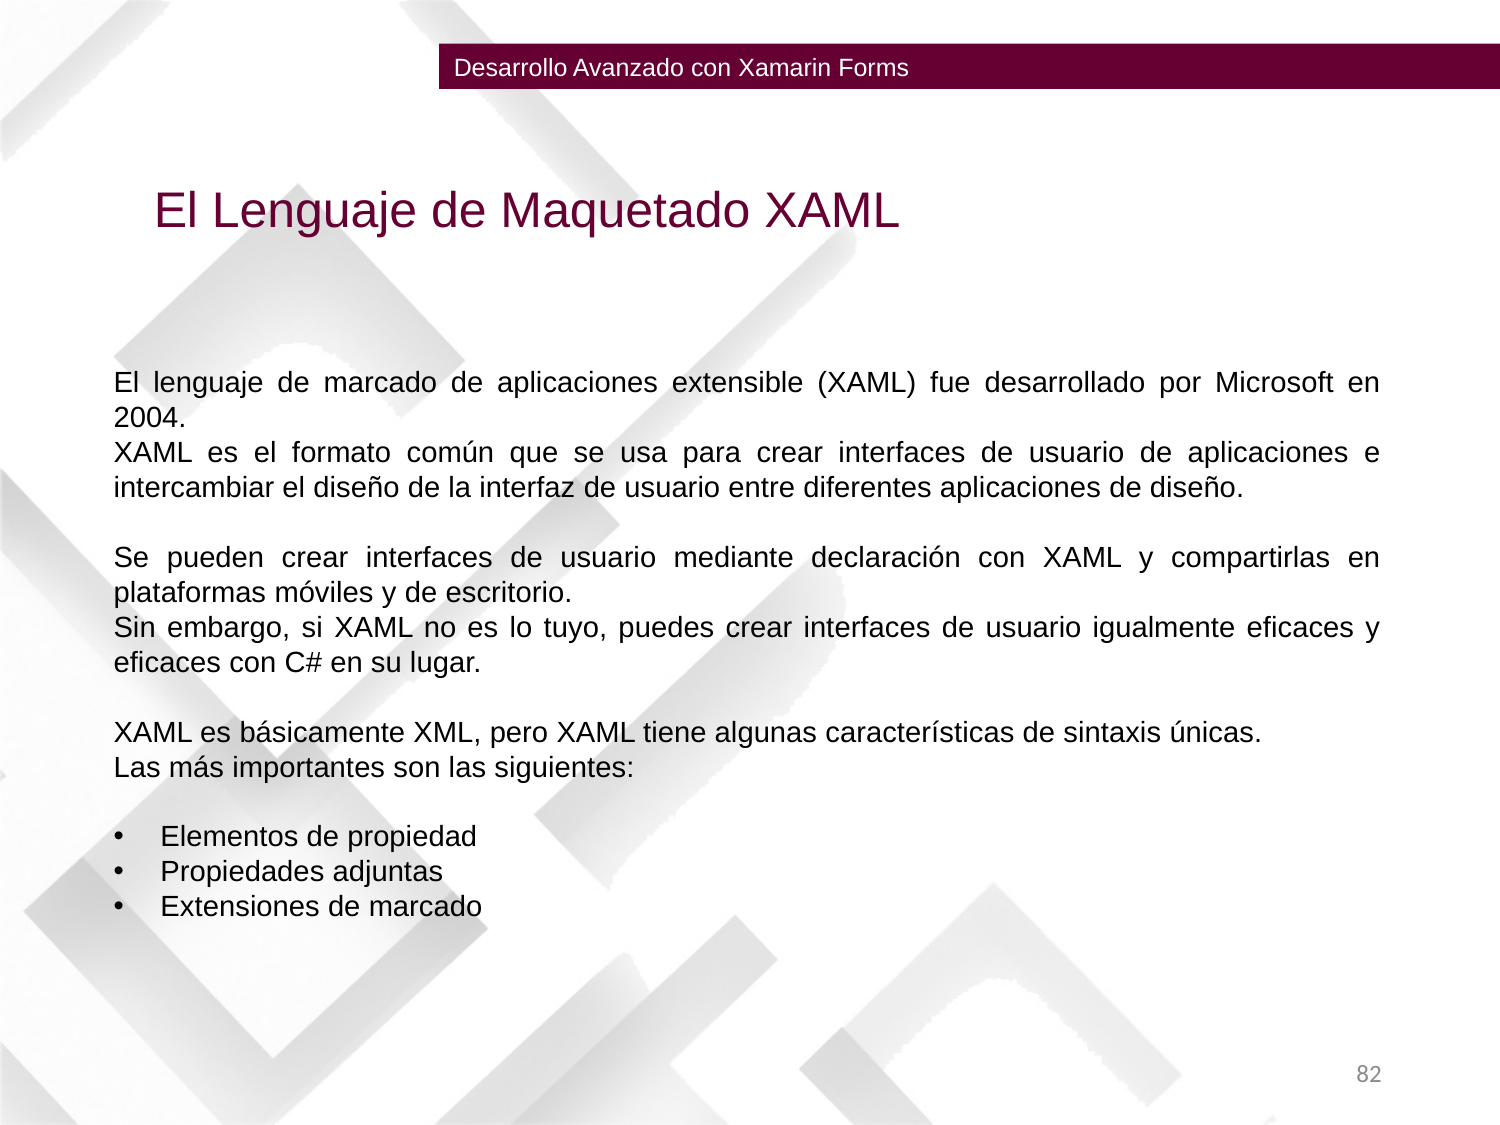

Desarrollo Avanzado con Xamarin Forms
El Lenguaje de Maquetado XAML
El lenguaje de marcado de aplicaciones extensible (XAML) fue desarrollado por Microsoft en 2004.
XAML es el formato común que se usa para crear interfaces de usuario de aplicaciones e intercambiar el diseño de la interfaz de usuario entre diferentes aplicaciones de diseño.

Se pueden crear interfaces de usuario mediante declaración con XAML y compartirlas en plataformas móviles y de escritorio.
Sin embargo, si XAML no es lo tuyo, puedes crear interfaces de usuario igualmente eficaces y eficaces con C# en su lugar.

XAML es básicamente XML, pero XAML tiene algunas características de sintaxis únicas.
Las más importantes son las siguientes:

Elementos de propiedad
Propiedades adjuntas
Extensiones de marcado
82